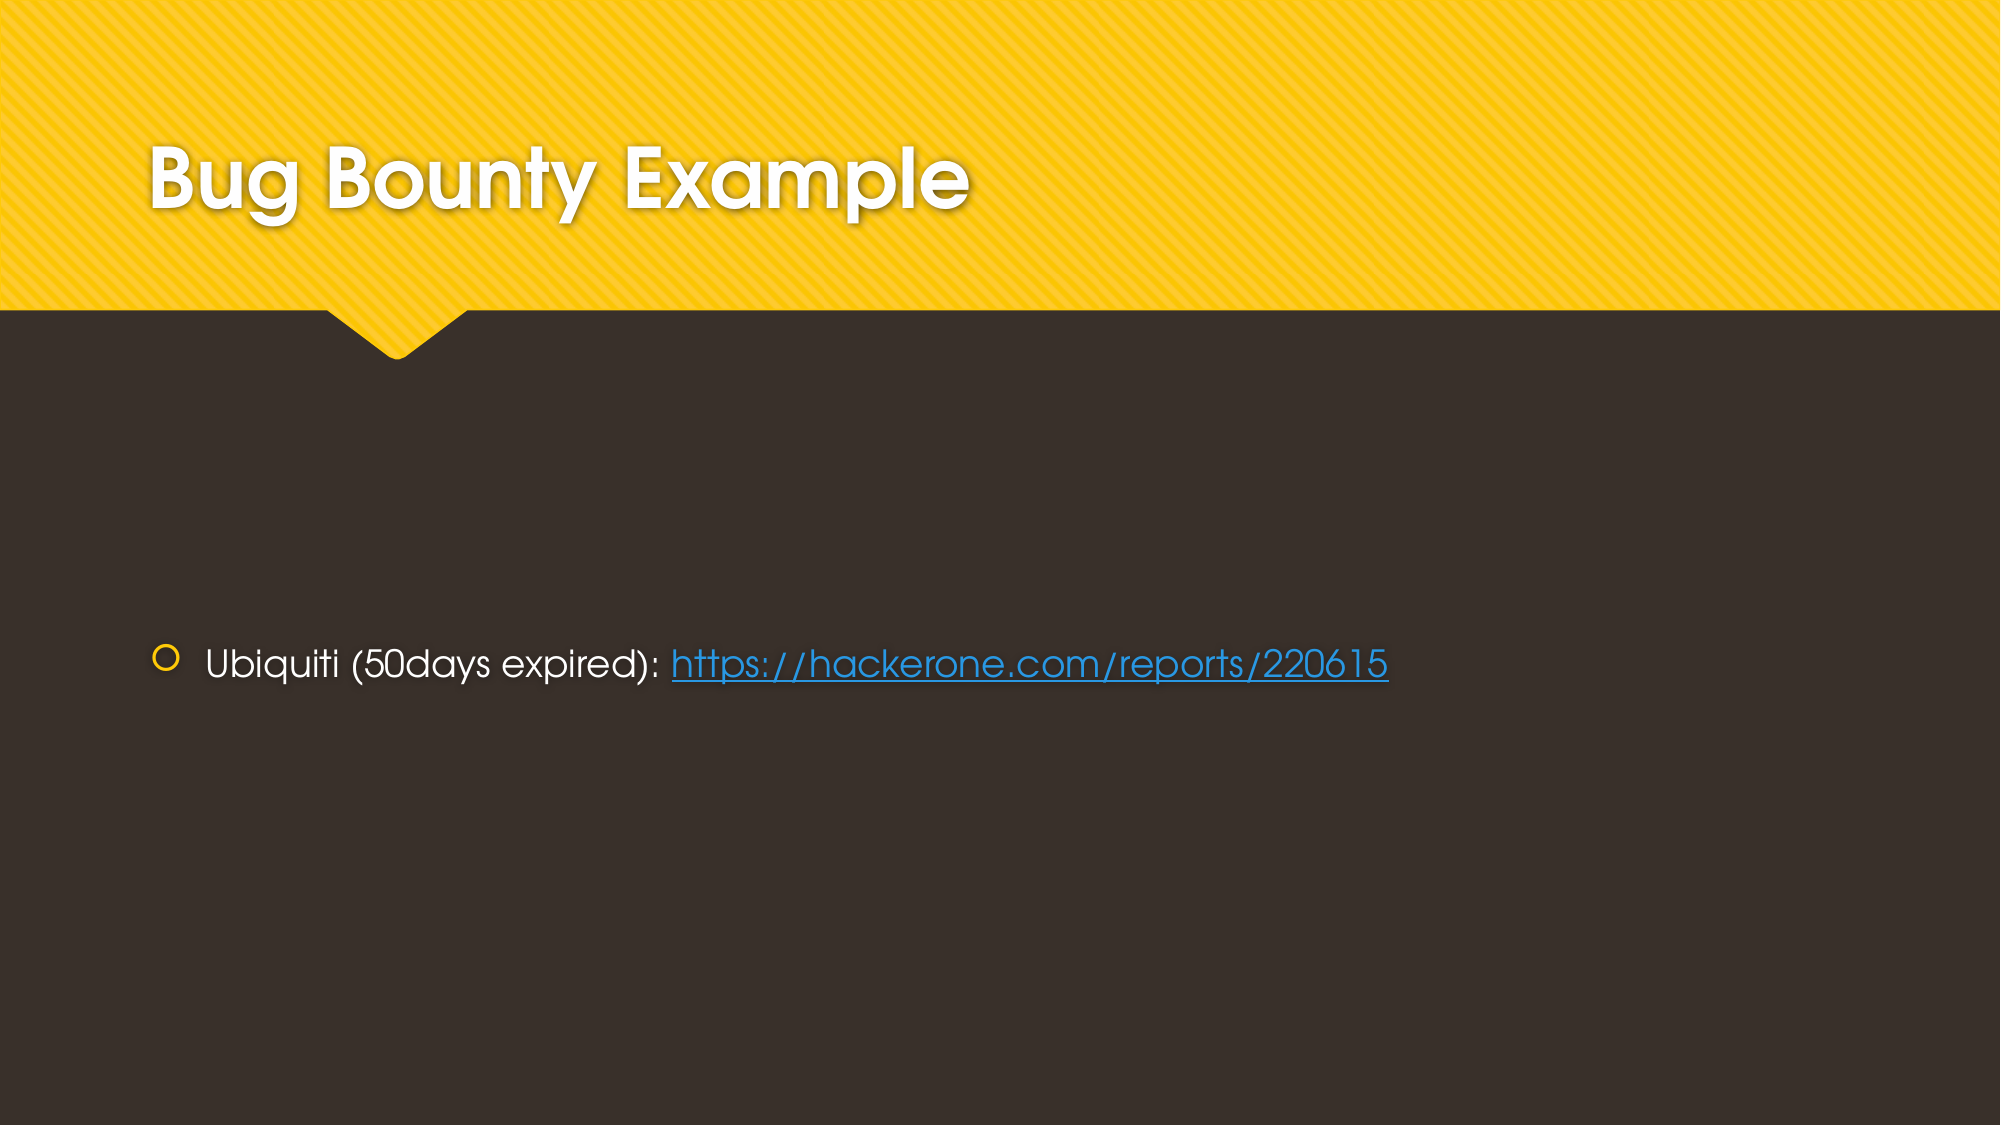

# Bug Bounty Example
Ubiquiti (50days expired): https://hackerone.com/reports/220615